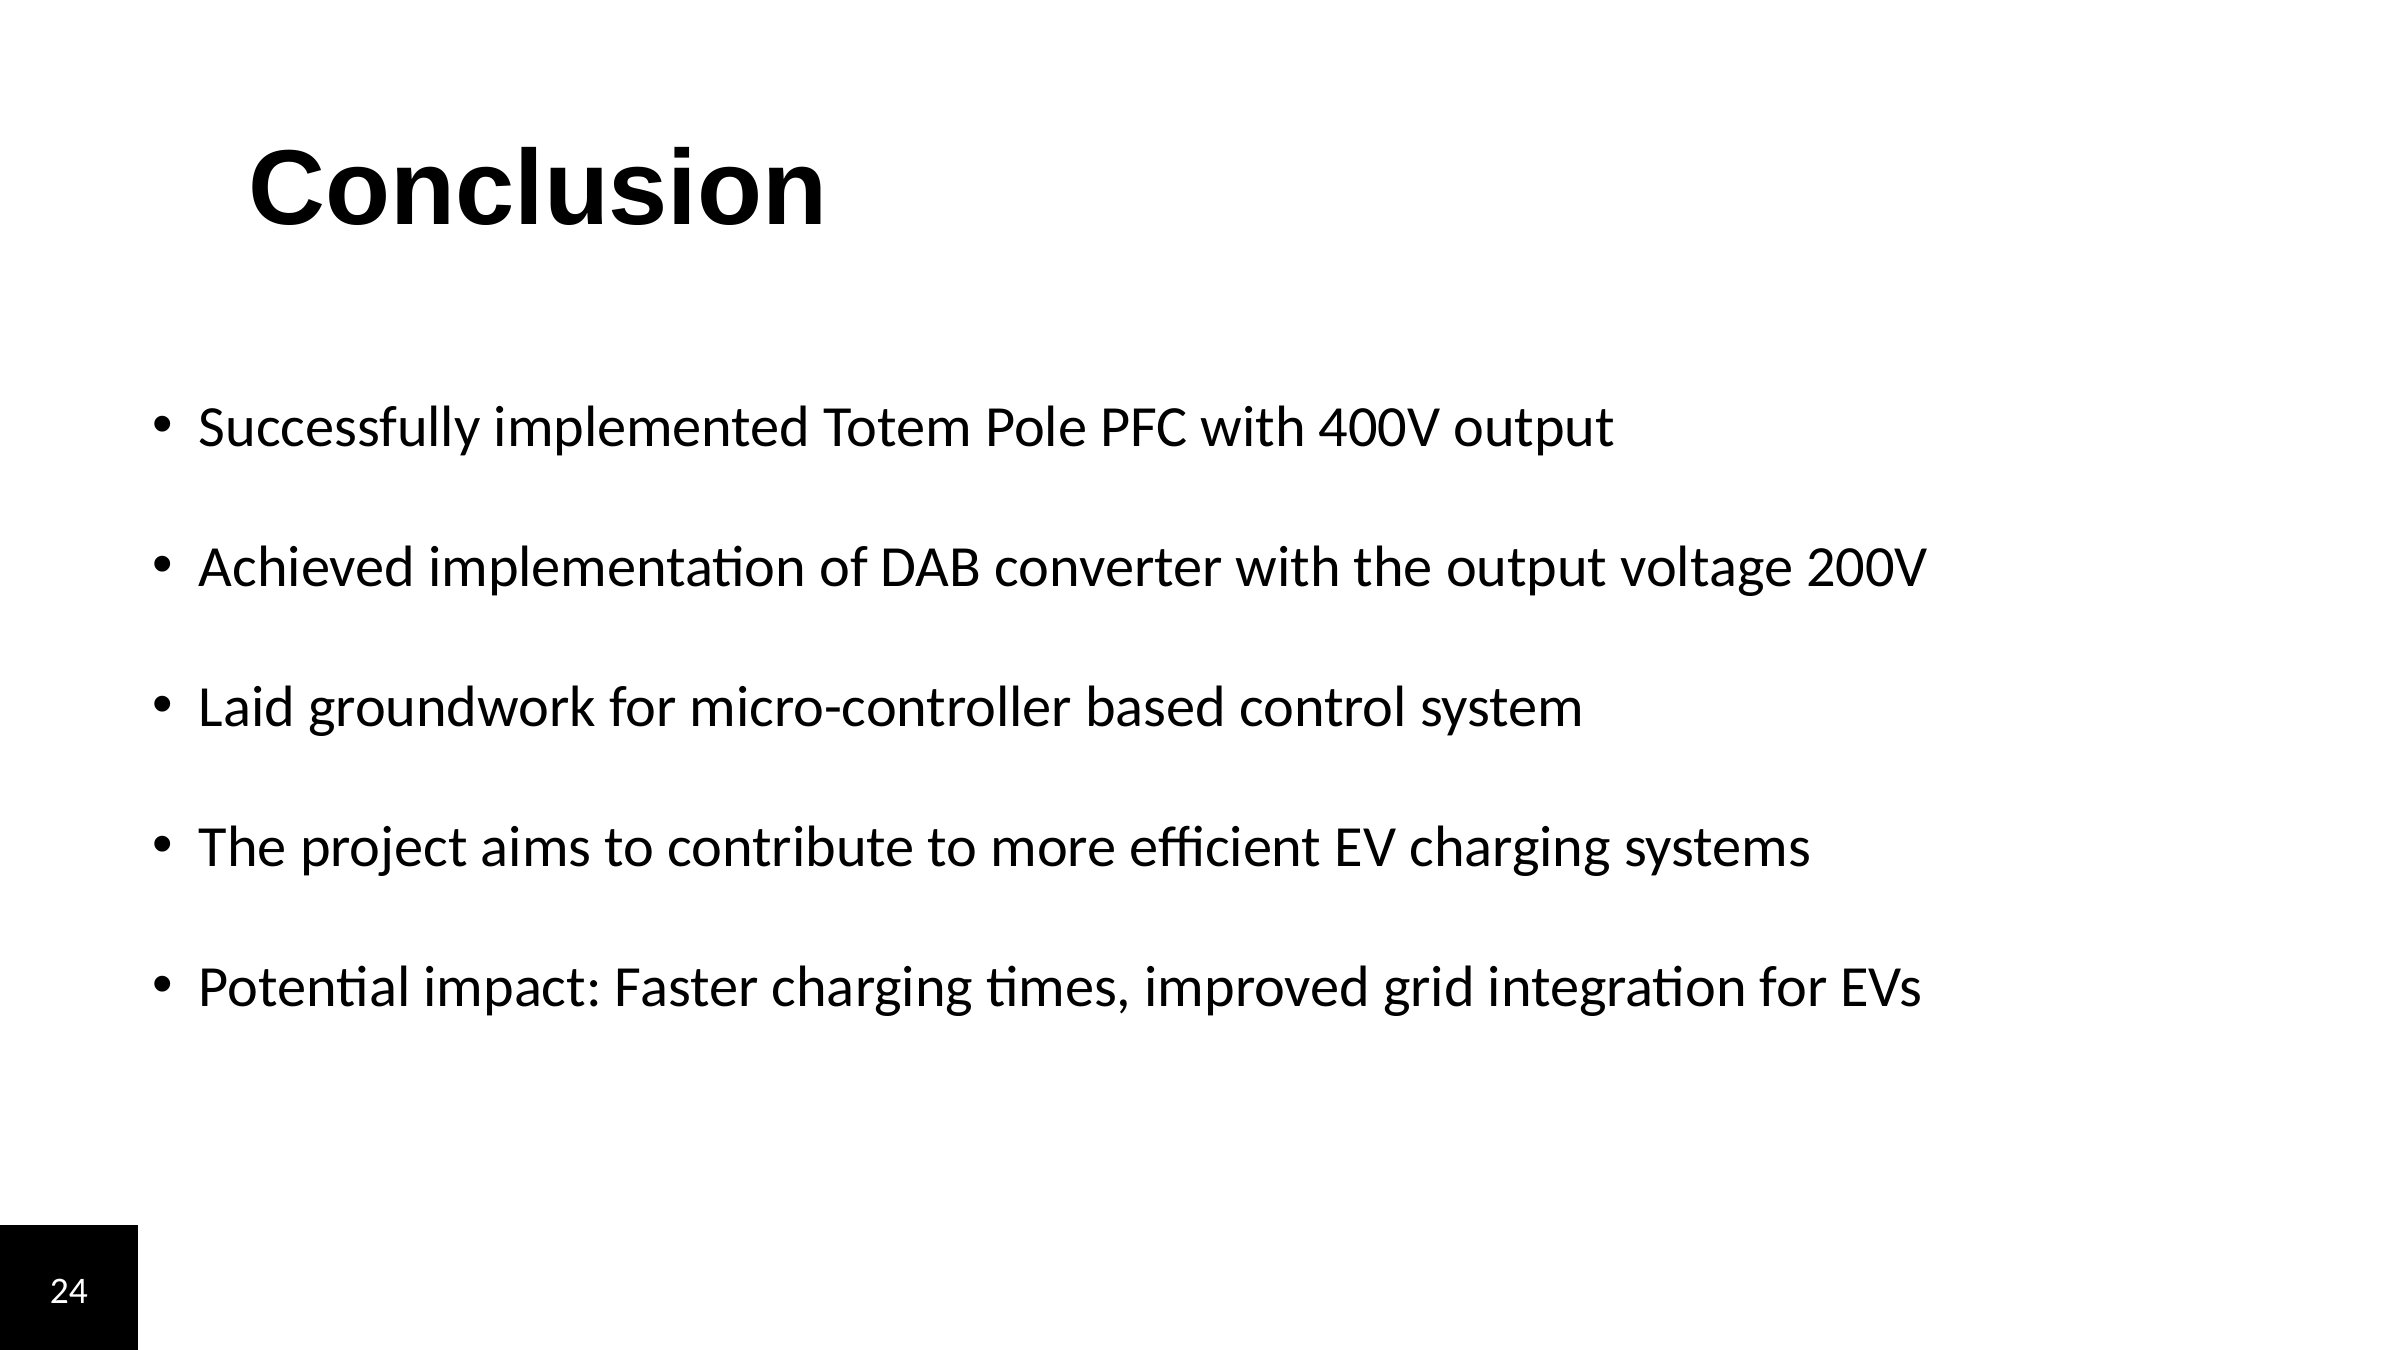

Conclusion
Successfully implemented Totem Pole PFC with 400V output

Achieved implementation of DAB converter with the output voltage 200V

Laid groundwork for micro-controller based control system

The project aims to contribute to more efficient EV charging systems

Potential impact: Faster charging times, improved grid integration for EVs
24